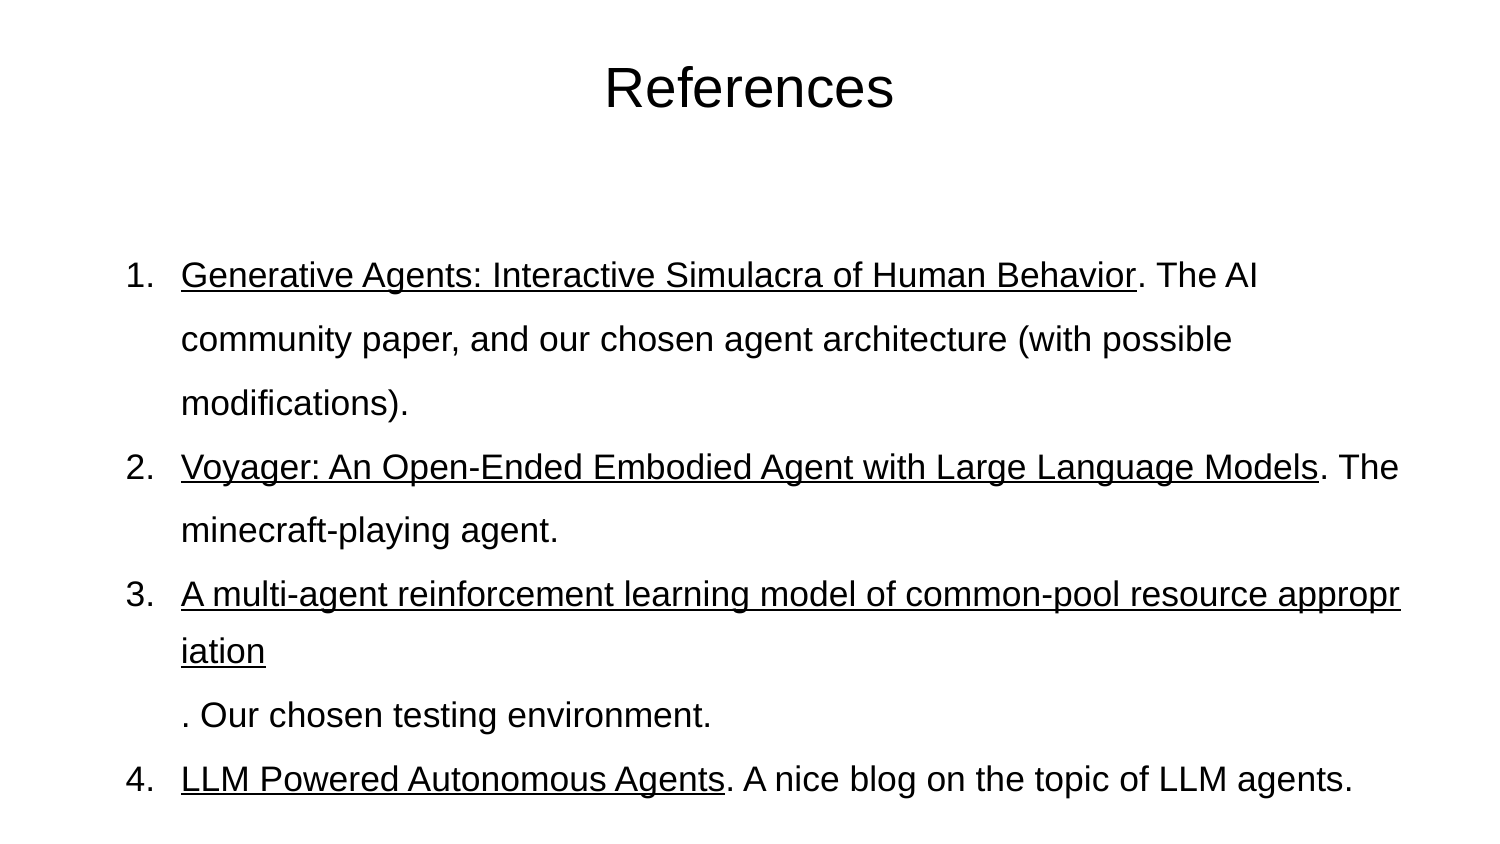

# References

Generative Agents: Interactive Simulacra of Human Behavior. The AI community paper, and our chosen agent architecture (with possible modifications).
Voyager: An Open-Ended Embodied Agent with Large Language Models. The minecraft-playing agent.
A multi-agent reinforcement learning model of common-pool resource appropriation. Our chosen testing environment.
LLM Powered Autonomous Agents. A nice blog on the topic of LLM agents.